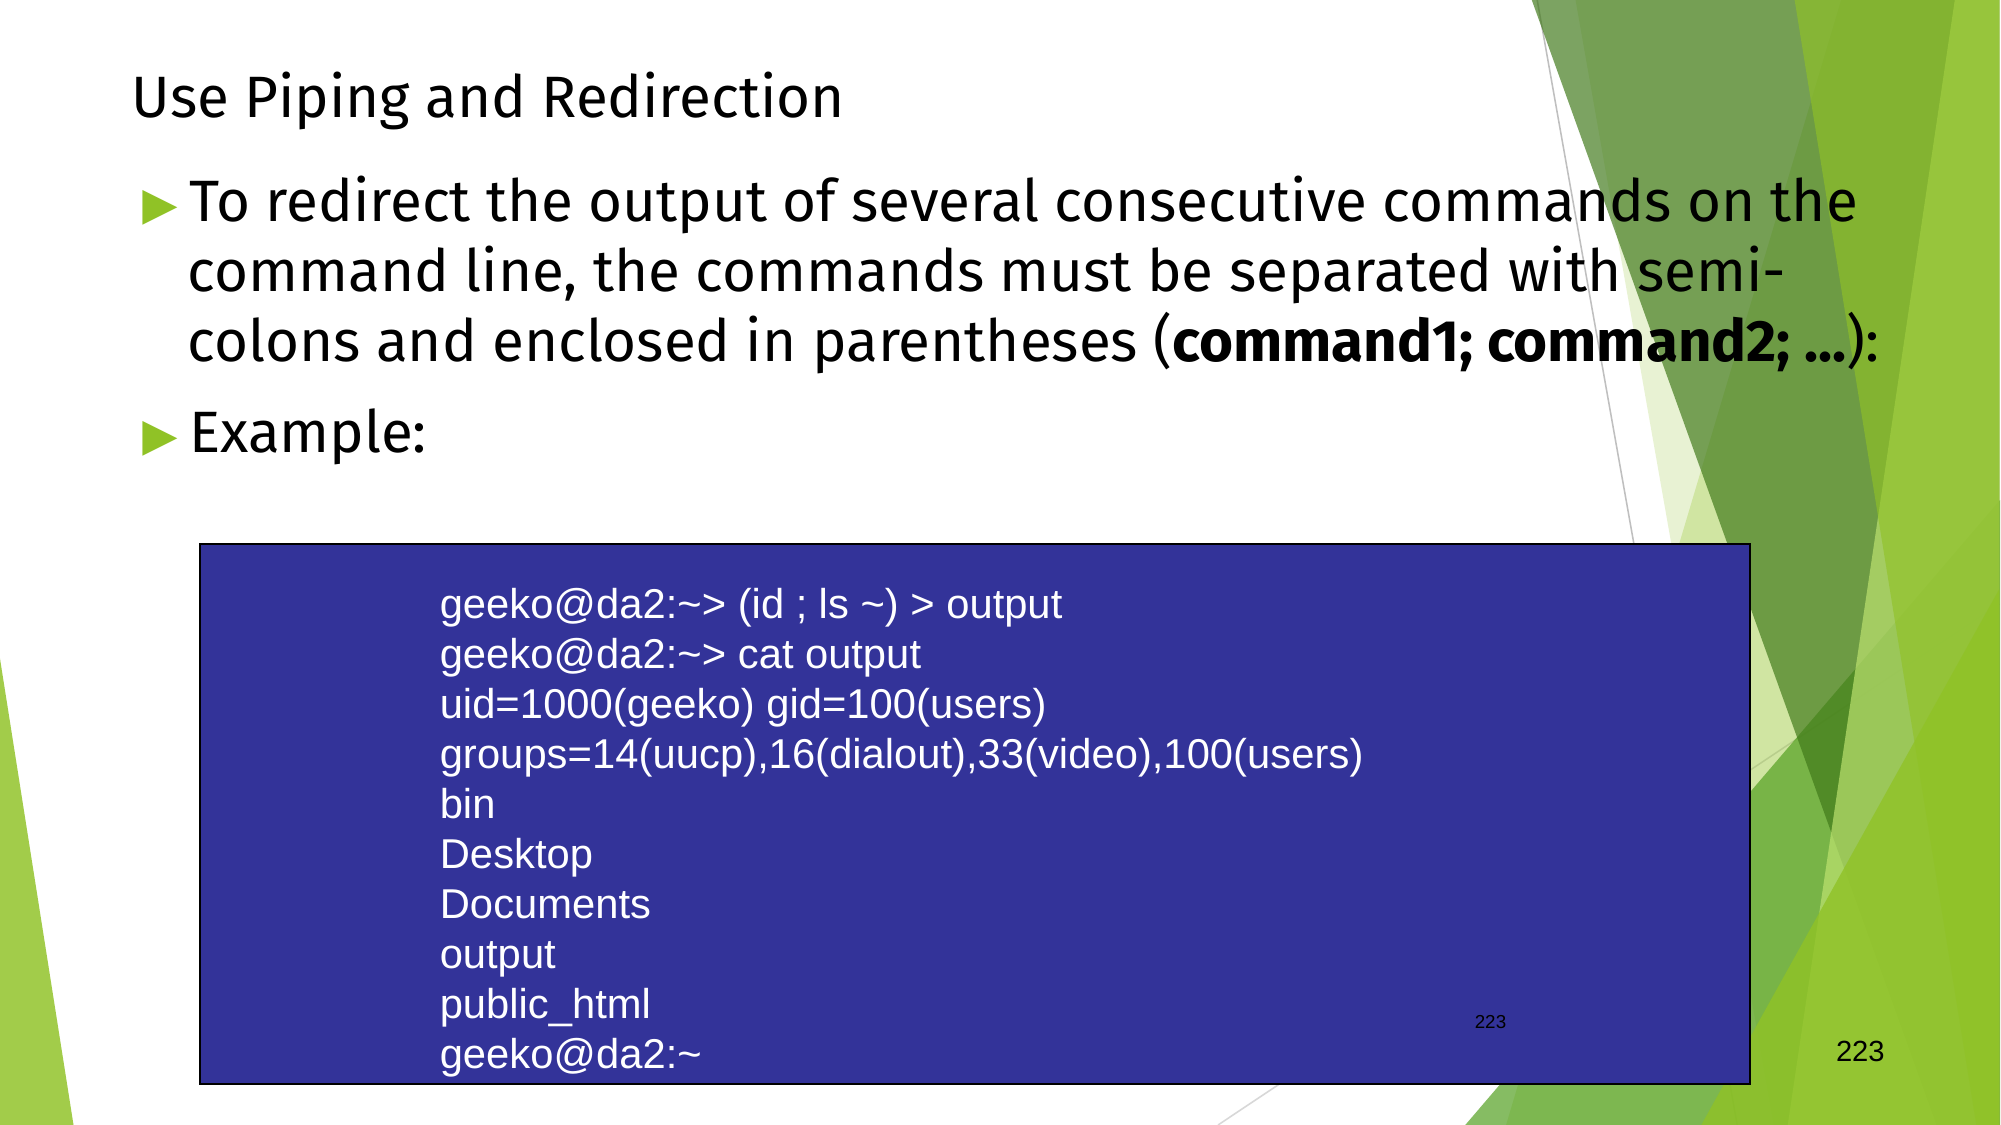

Use Piping and Redirection

To redirect the output of several consecutive commands on the command line, the commands must be separated with semi-colons and enclosed in parentheses (command1; command2; ...):
Example:

geeko@da2:~> (id ; ls ~) > output
geeko@da2:~> cat output
uid=1000(geeko) gid=100(users)
groups=14(uucp),16(dialout),33(video),100(users)
bin
Desktop
Documents
output
public_html
geeko@da2:~
223
223